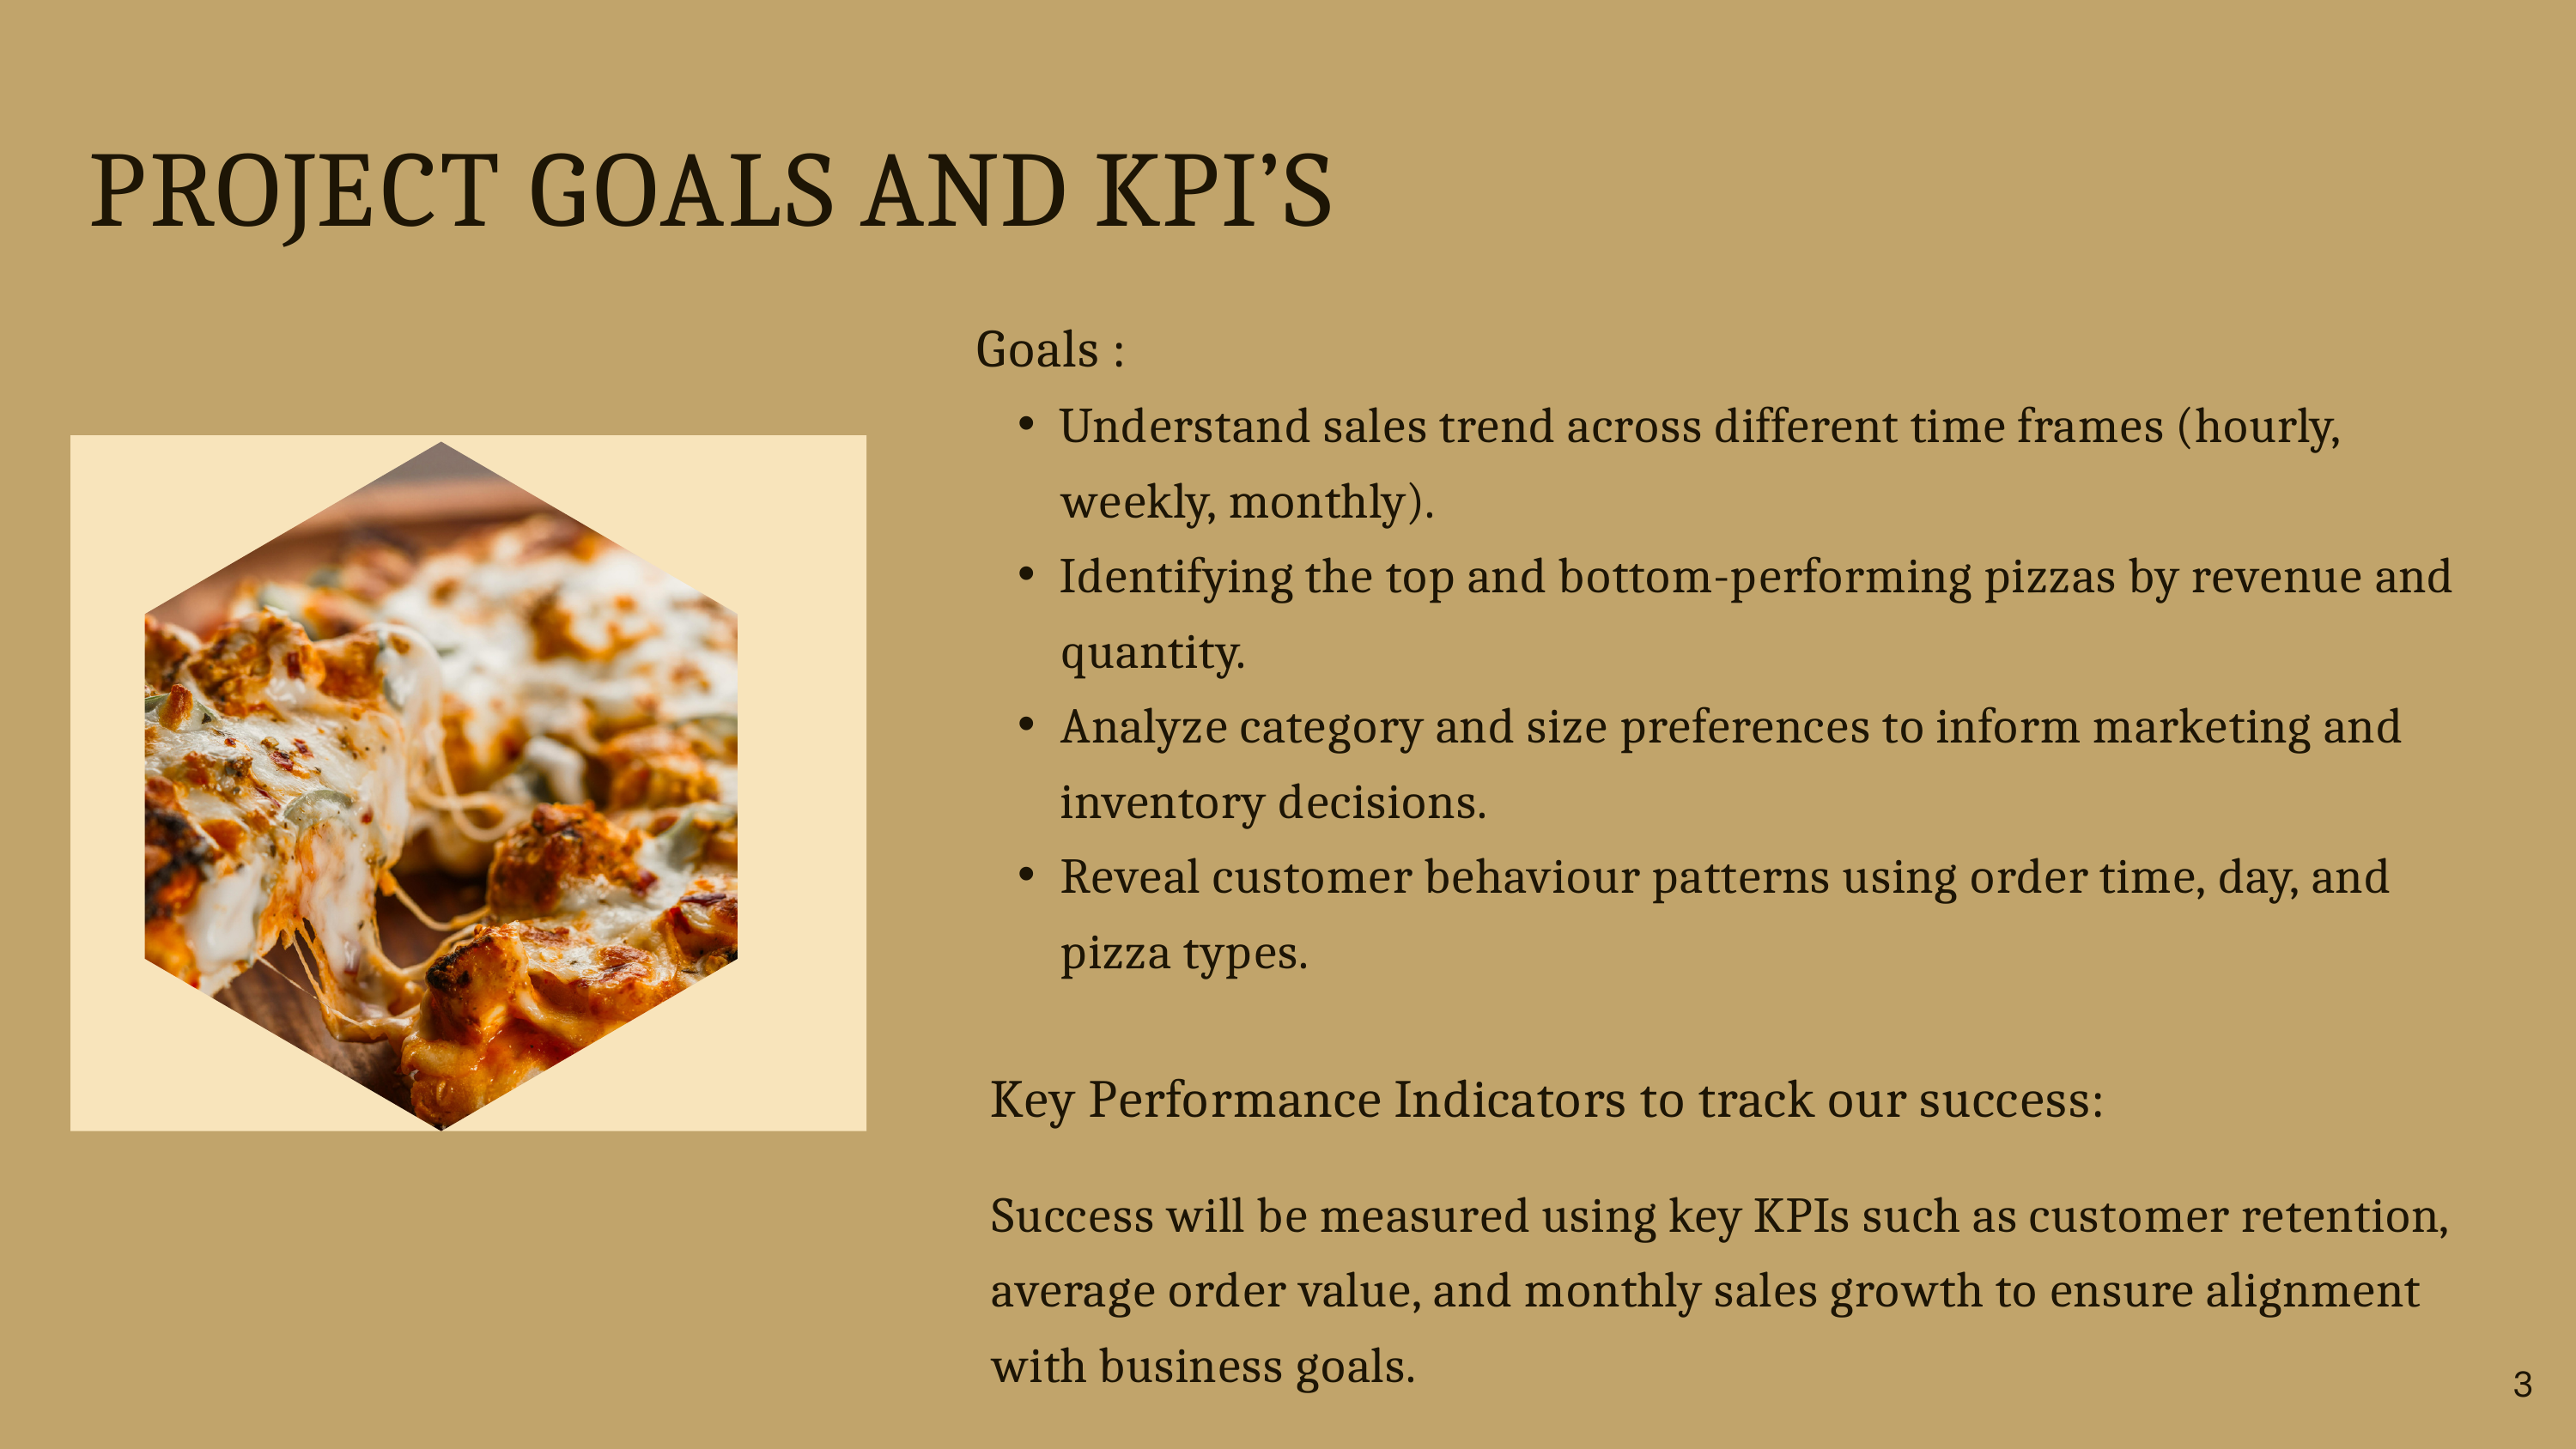

PROJECT GOALS AND KPI’S
Goals :
Understand sales trend across different time frames (hourly, weekly, monthly).
Identifying the top and bottom-performing pizzas by revenue and quantity.
Analyze category and size preferences to inform marketing and inventory decisions.
Reveal customer behaviour patterns using order time, day, and pizza types.

Key Performance Indicators to track our success:
Success will be measured using key KPIs such as customer retention, average order value, and monthly sales growth to ensure alignment with business goals.
3